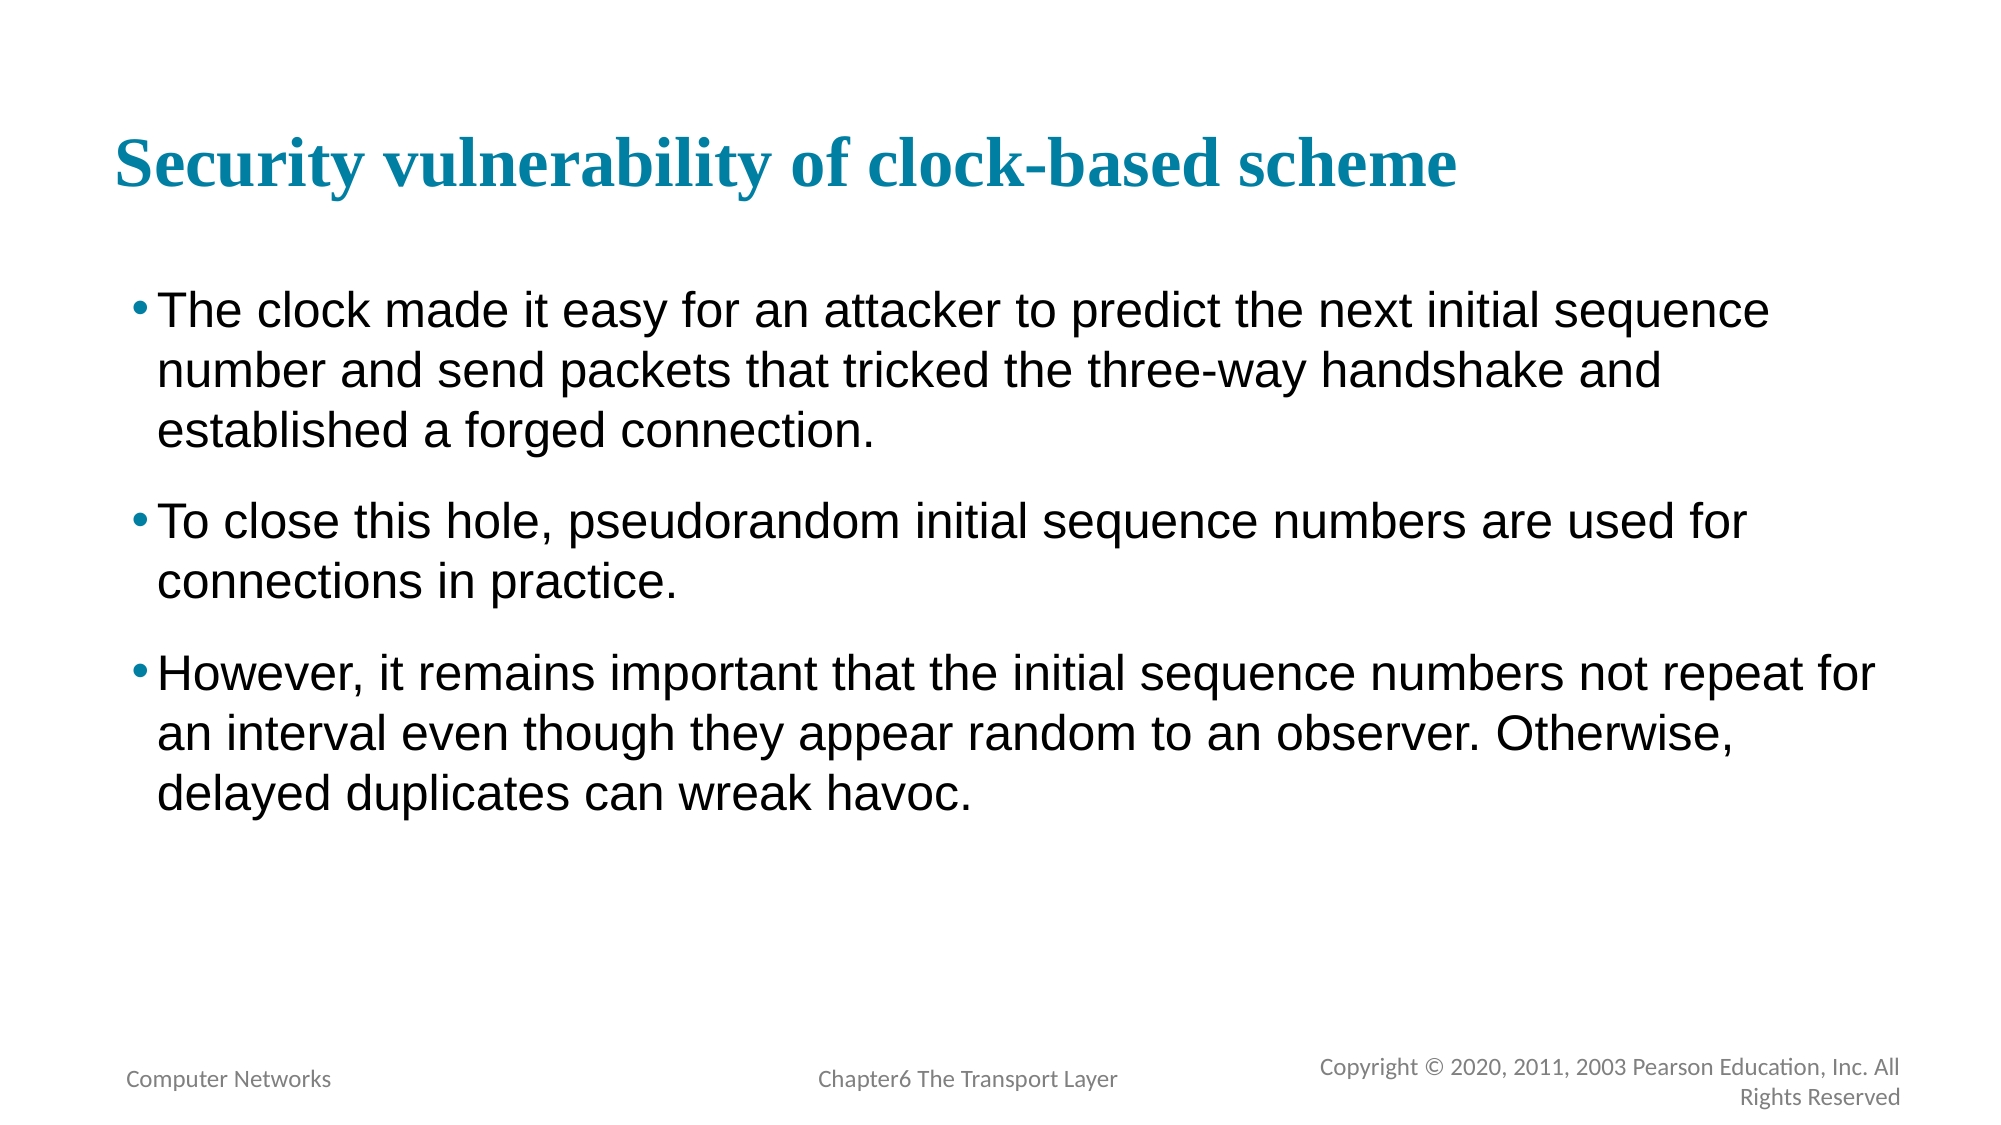

# Security vulnerability of clock-based scheme
The clock made it easy for an attacker to predict the next initial sequence number and send packets that tricked the three-way handshake and established a forged connection.
To close this hole, pseudorandom initial sequence numbers are used for connections in practice.
However, it remains important that the initial sequence numbers not repeat for an interval even though they appear random to an observer. Otherwise, delayed duplicates can wreak havoc.